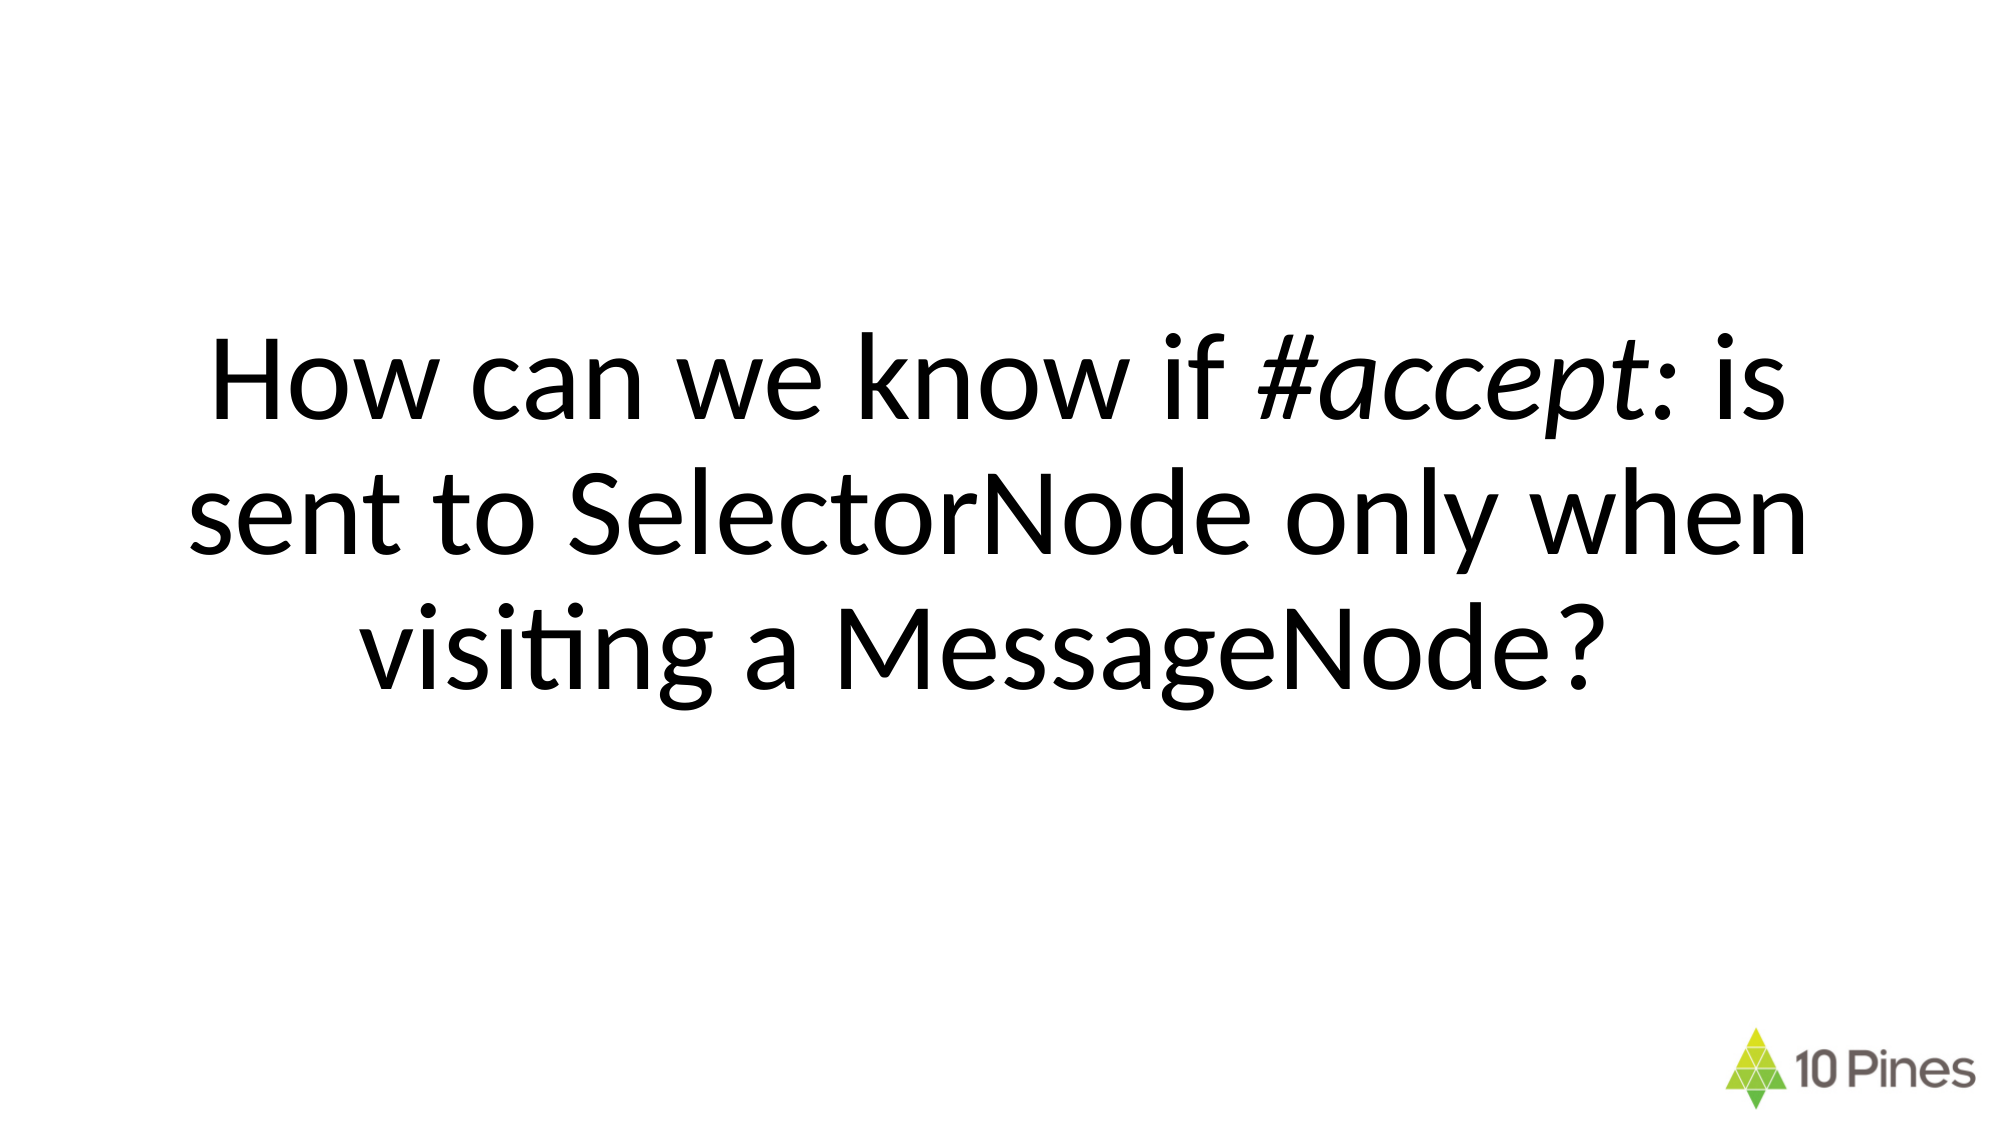

# How can we know if #accept: is sent to SelectorNode only when visiting a MessageNode?